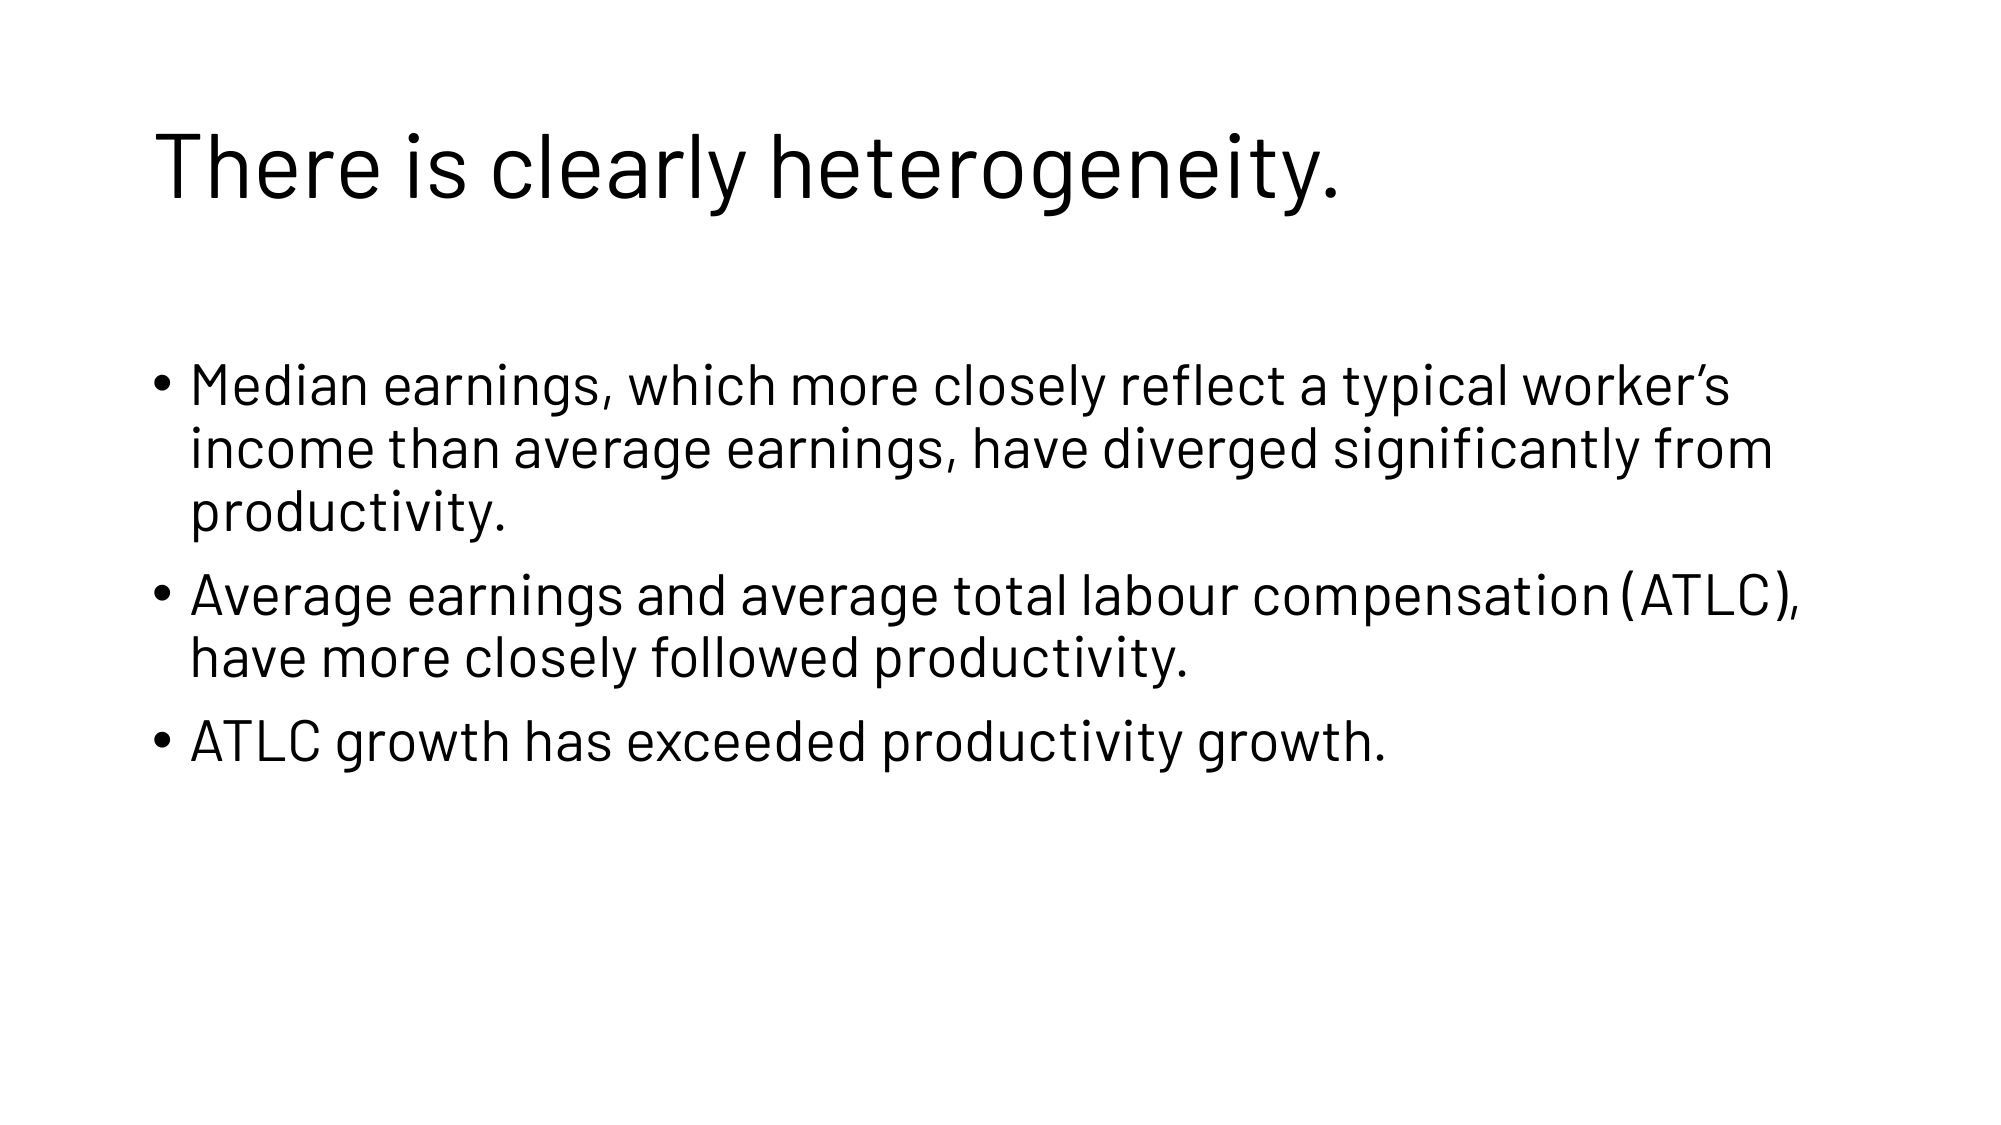

# There is clearly heterogeneity.
Median earnings, which more closely reflect a typical worker’s income than average earnings, have diverged significantly from productivity.
Average earnings and average total labour compensation (ATLC), have more closely followed productivity.
ATLC growth has exceeded productivity growth.